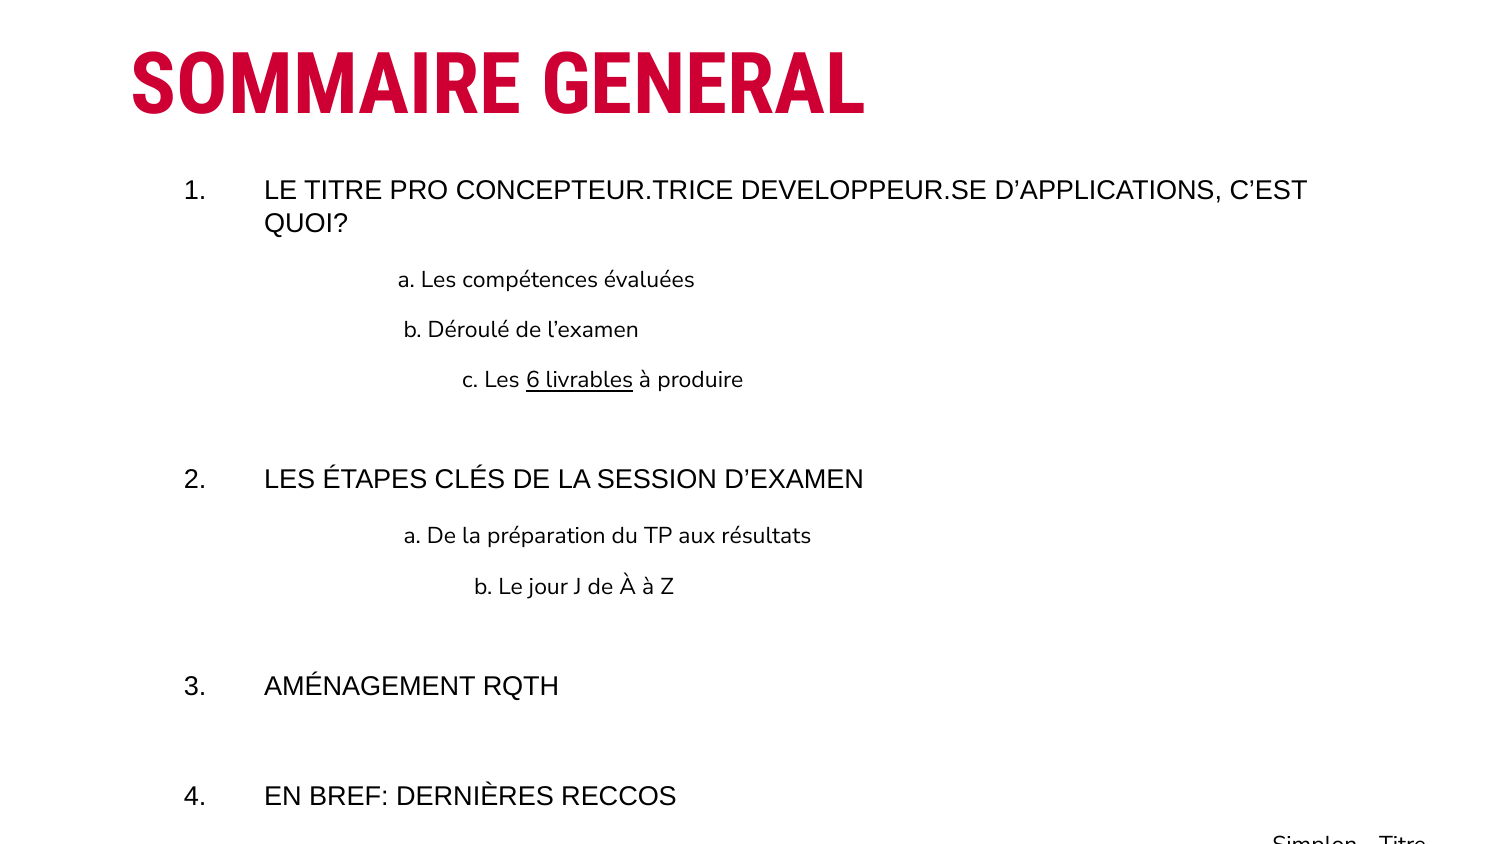

SOMMAIRE GENERAL
LE TITRE PRO CONCEPTEUR.TRICE DEVELOPPEUR.SE D’APPLICATIONS, C’EST QUOI?
a. Les compétences évaluées
 b. Déroulé de l’examen
           	        c. Les 6 livrables à produire

LES ÉTAPES CLÉS DE LA SESSION D’EXAMEN
 a. De la préparation du TP aux résultats
         	          b. Le jour J de À à Z

AMÉNAGEMENT RQTH

EN BREF: DERNIÈRES RECCOS

                                                                                                                                                          Simplon - Titre Professionnel 2023